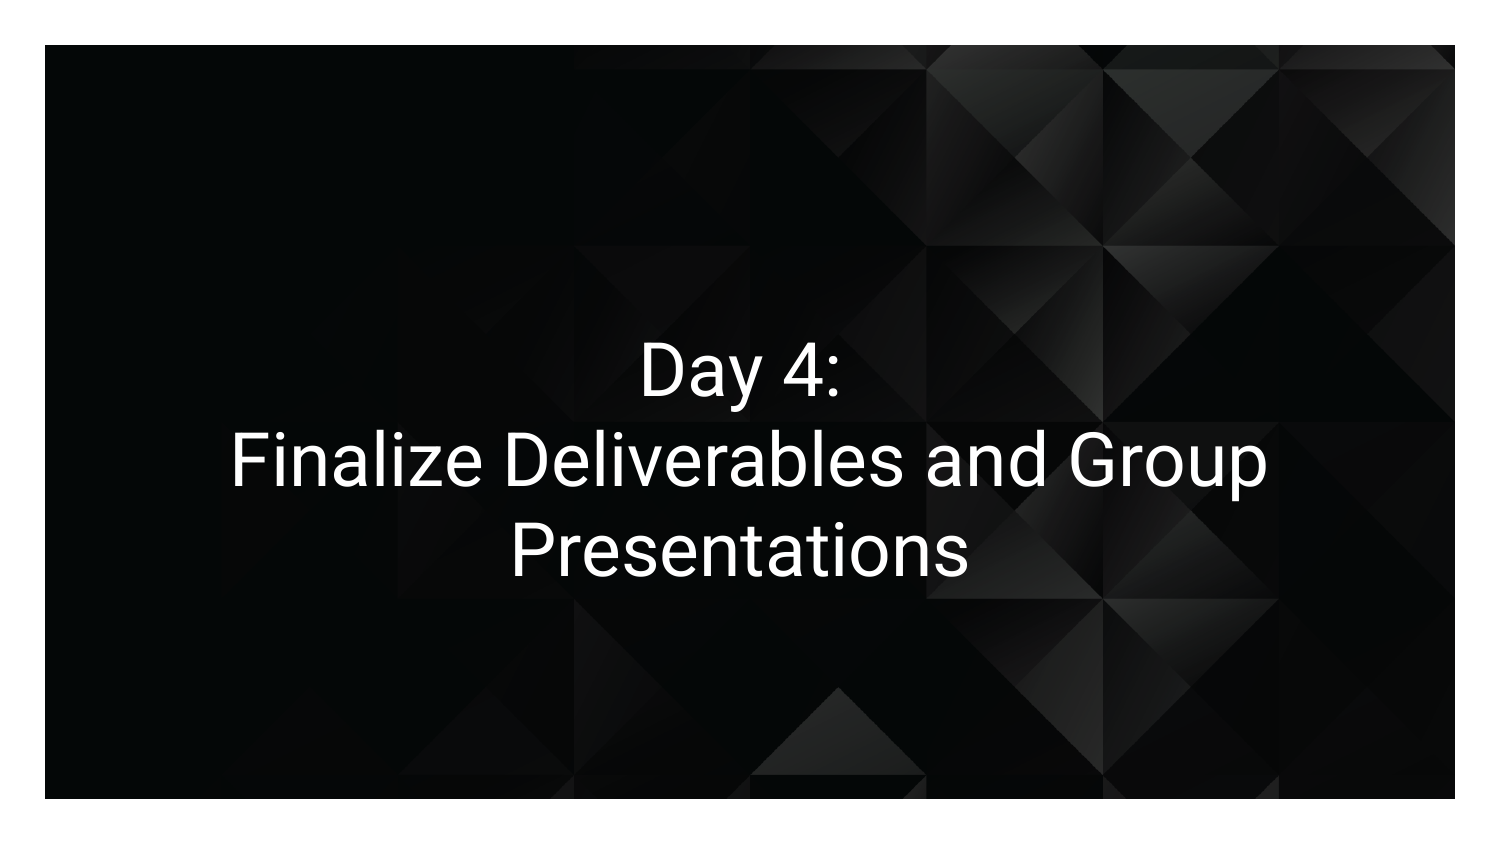

# Day 4:
Finalize Deliverables and Group Presentations